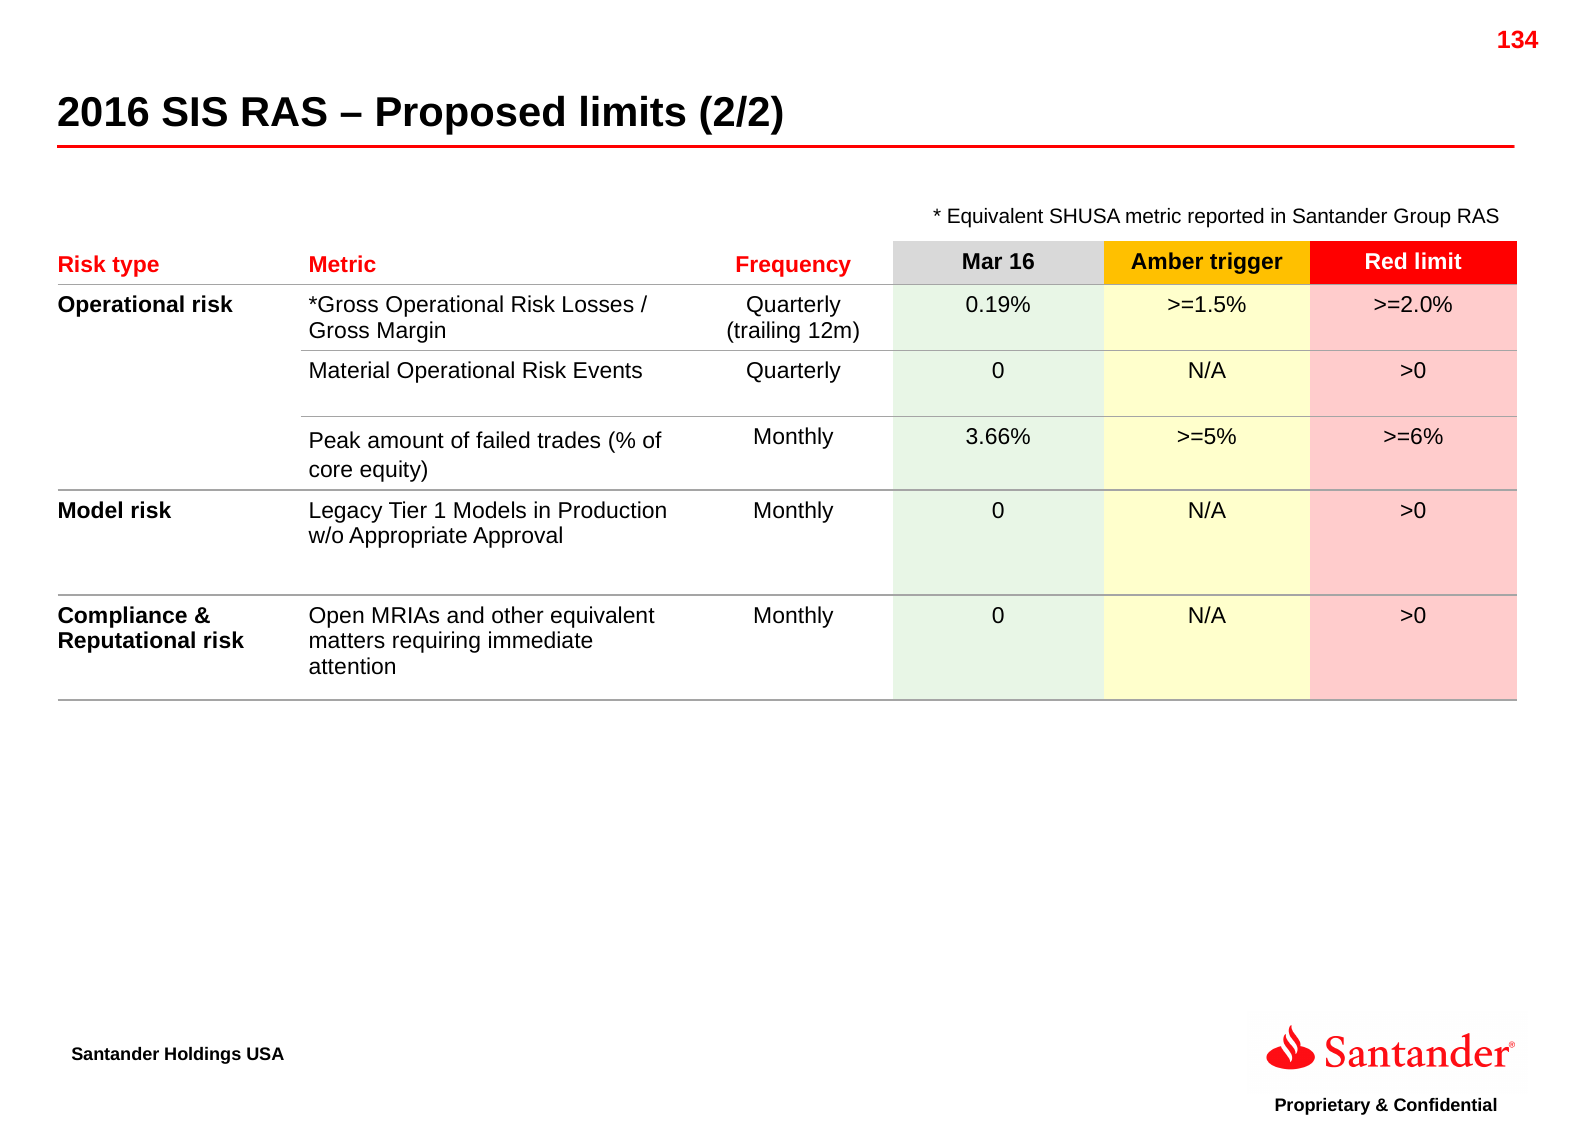

2016 SIS RAS – Proposed limits (2/2)
* Equivalent SHUSA metric reported in Santander Group RAS
| Risk type | Metric | Frequency | Mar 16 | Amber trigger | Red limit |
| --- | --- | --- | --- | --- | --- |
| Operational risk | \*Gross Operational Risk Losses / Gross Margin | Quarterly (trailing 12m) | 0.19% | >=1.5% | >=2.0% |
|  | Material Operational Risk Events | Quarterly | 0 | N/A | >0 |
|  | Peak amount of failed trades (% of core equity) | Monthly | 3.66% | >=5% | >=6% |
| Model risk | Legacy Tier 1 Models in Production w/o Appropriate Approval | Monthly | 0 | N/A | >0 |
| Compliance & Reputational risk | Open MRIAs and other equivalent matters requiring immediate attention | Monthly | 0 | N/A | >0 |